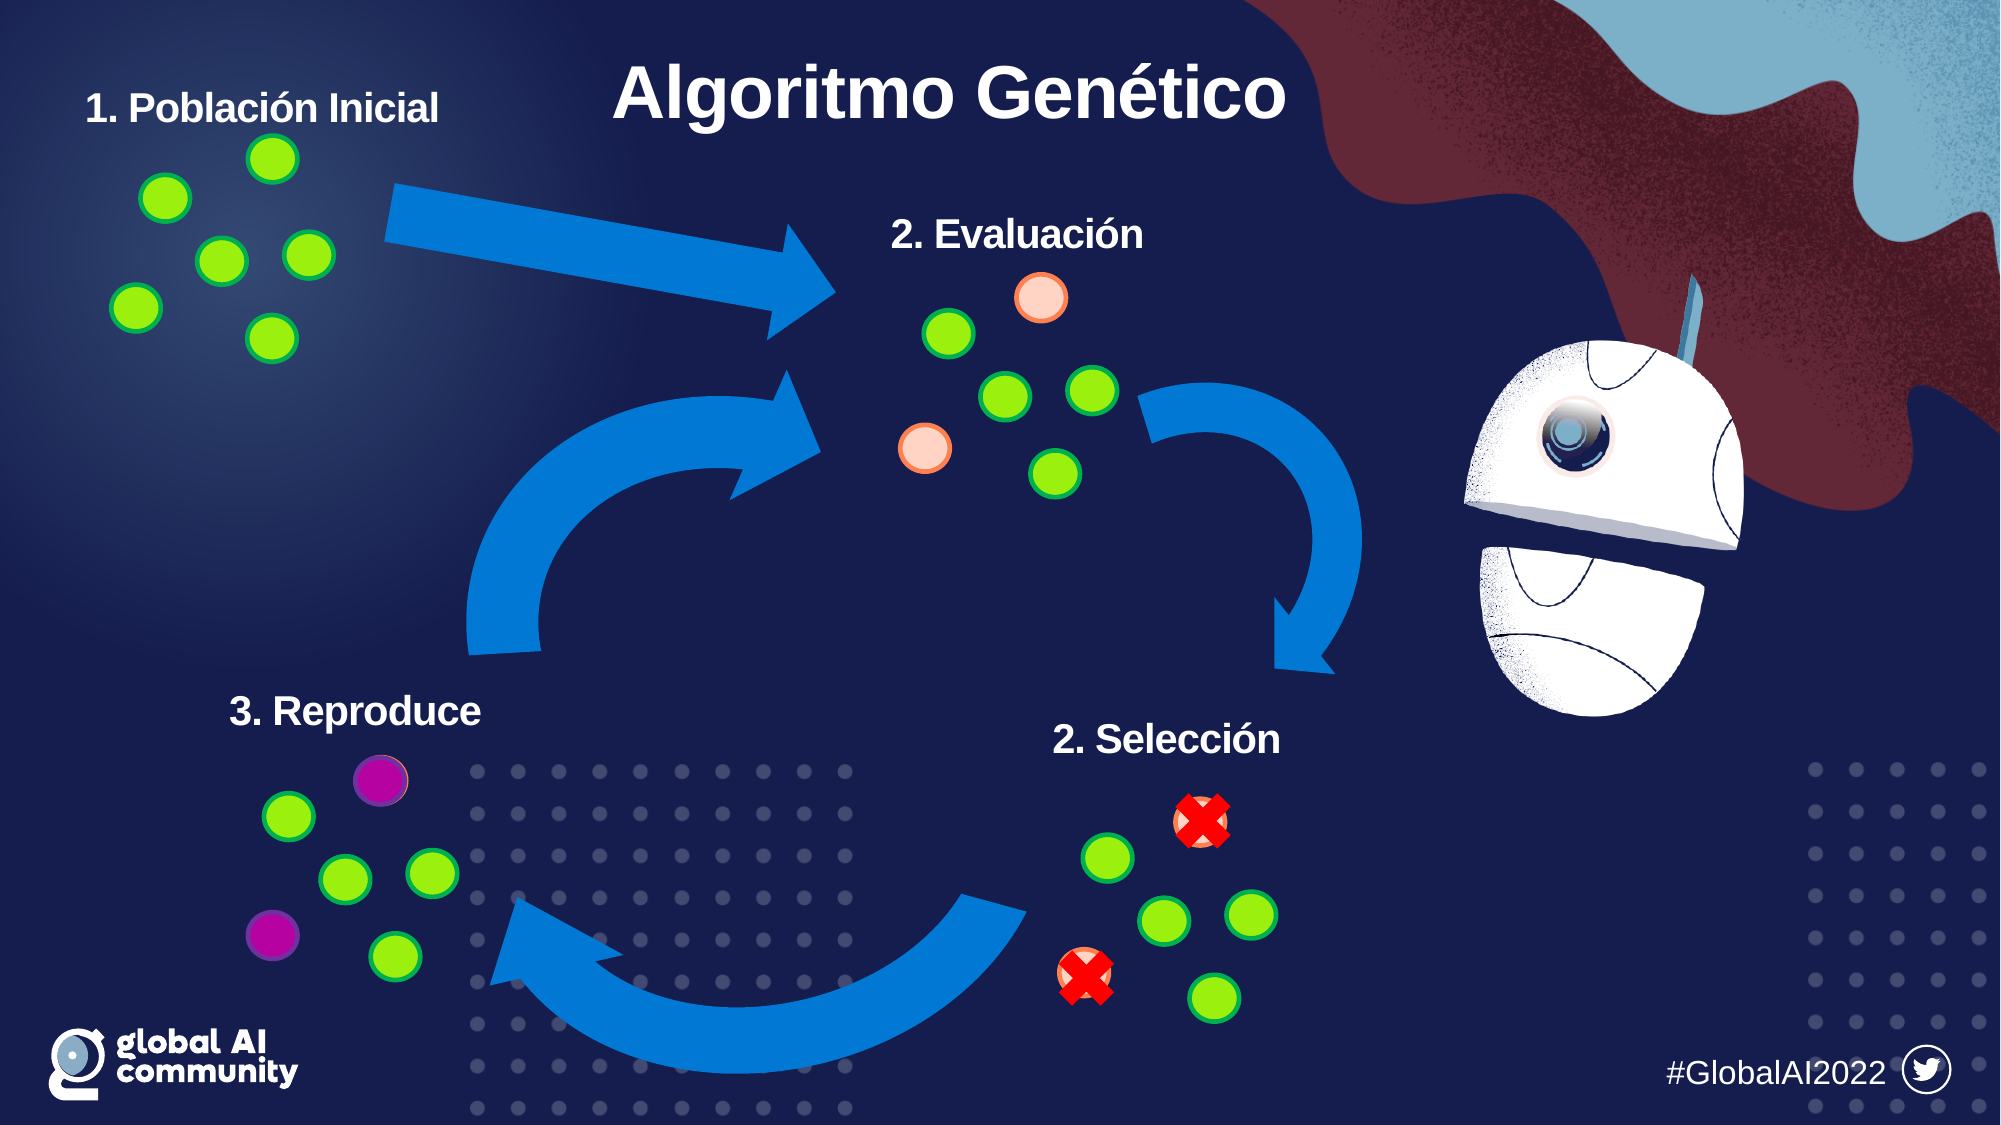

# Algoritmo Genético
1. Población Inicial

2. Evaluación

3. Reproduce
2. Selección